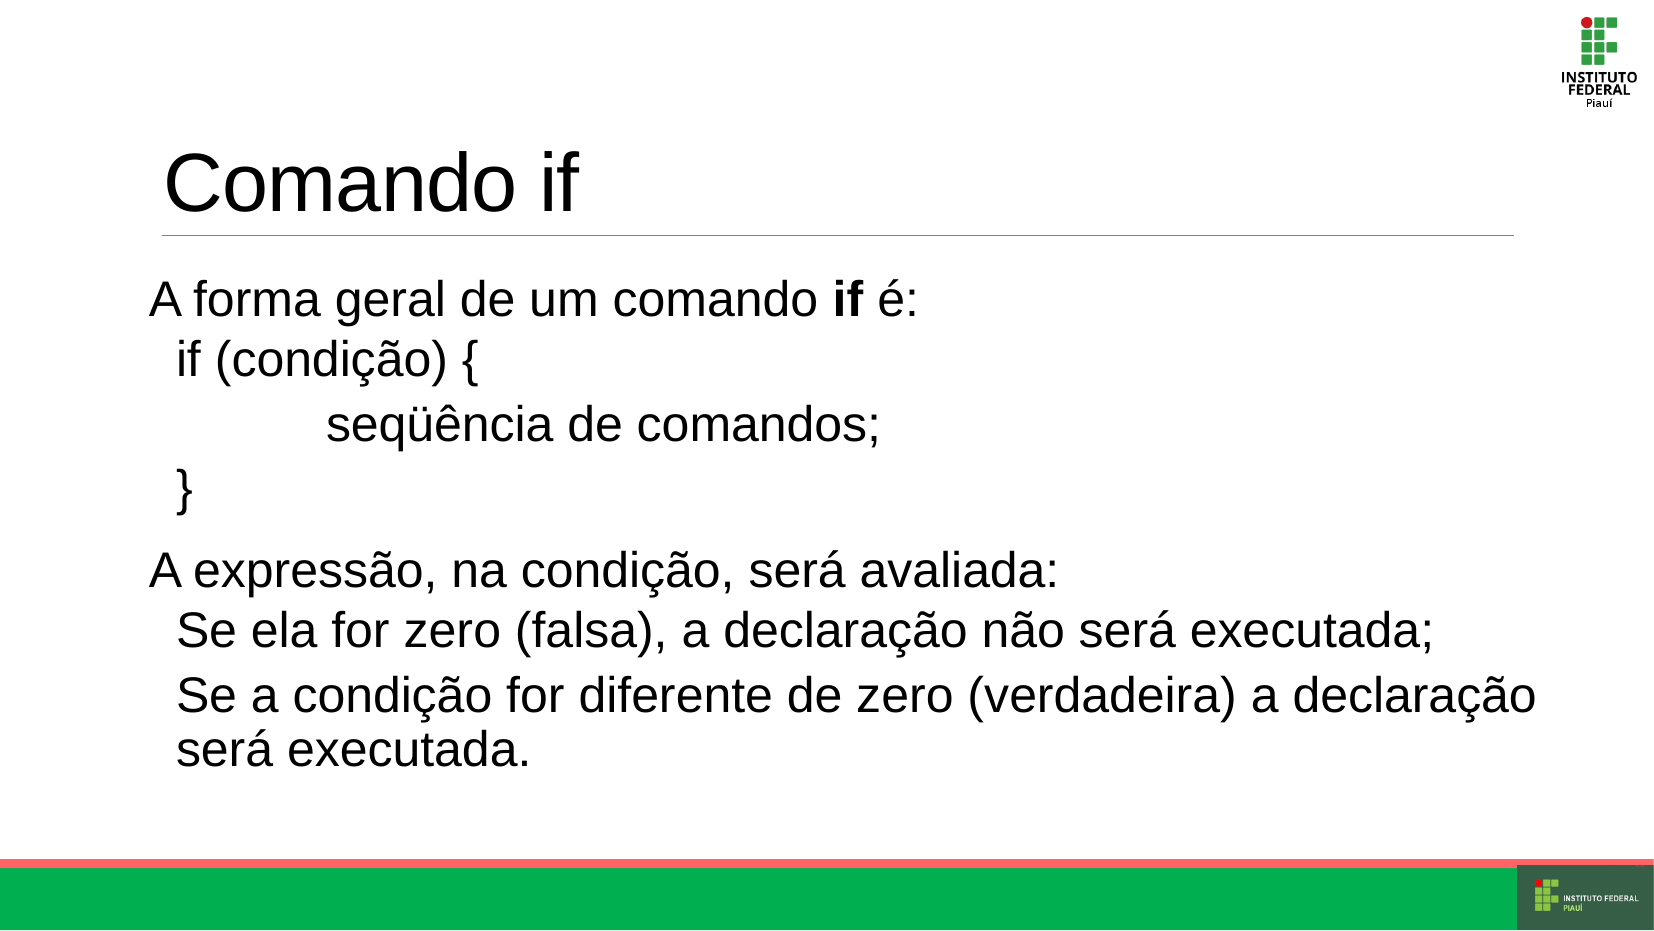

# Comando if
A forma geral de um comando if é:
if (condição) {
	seqüência de comandos;
}
A expressão, na condição, será avaliada:
Se ela for zero (falsa), a declaração não será executada;
Se a condição for diferente de zero (verdadeira) a declaração será executada.